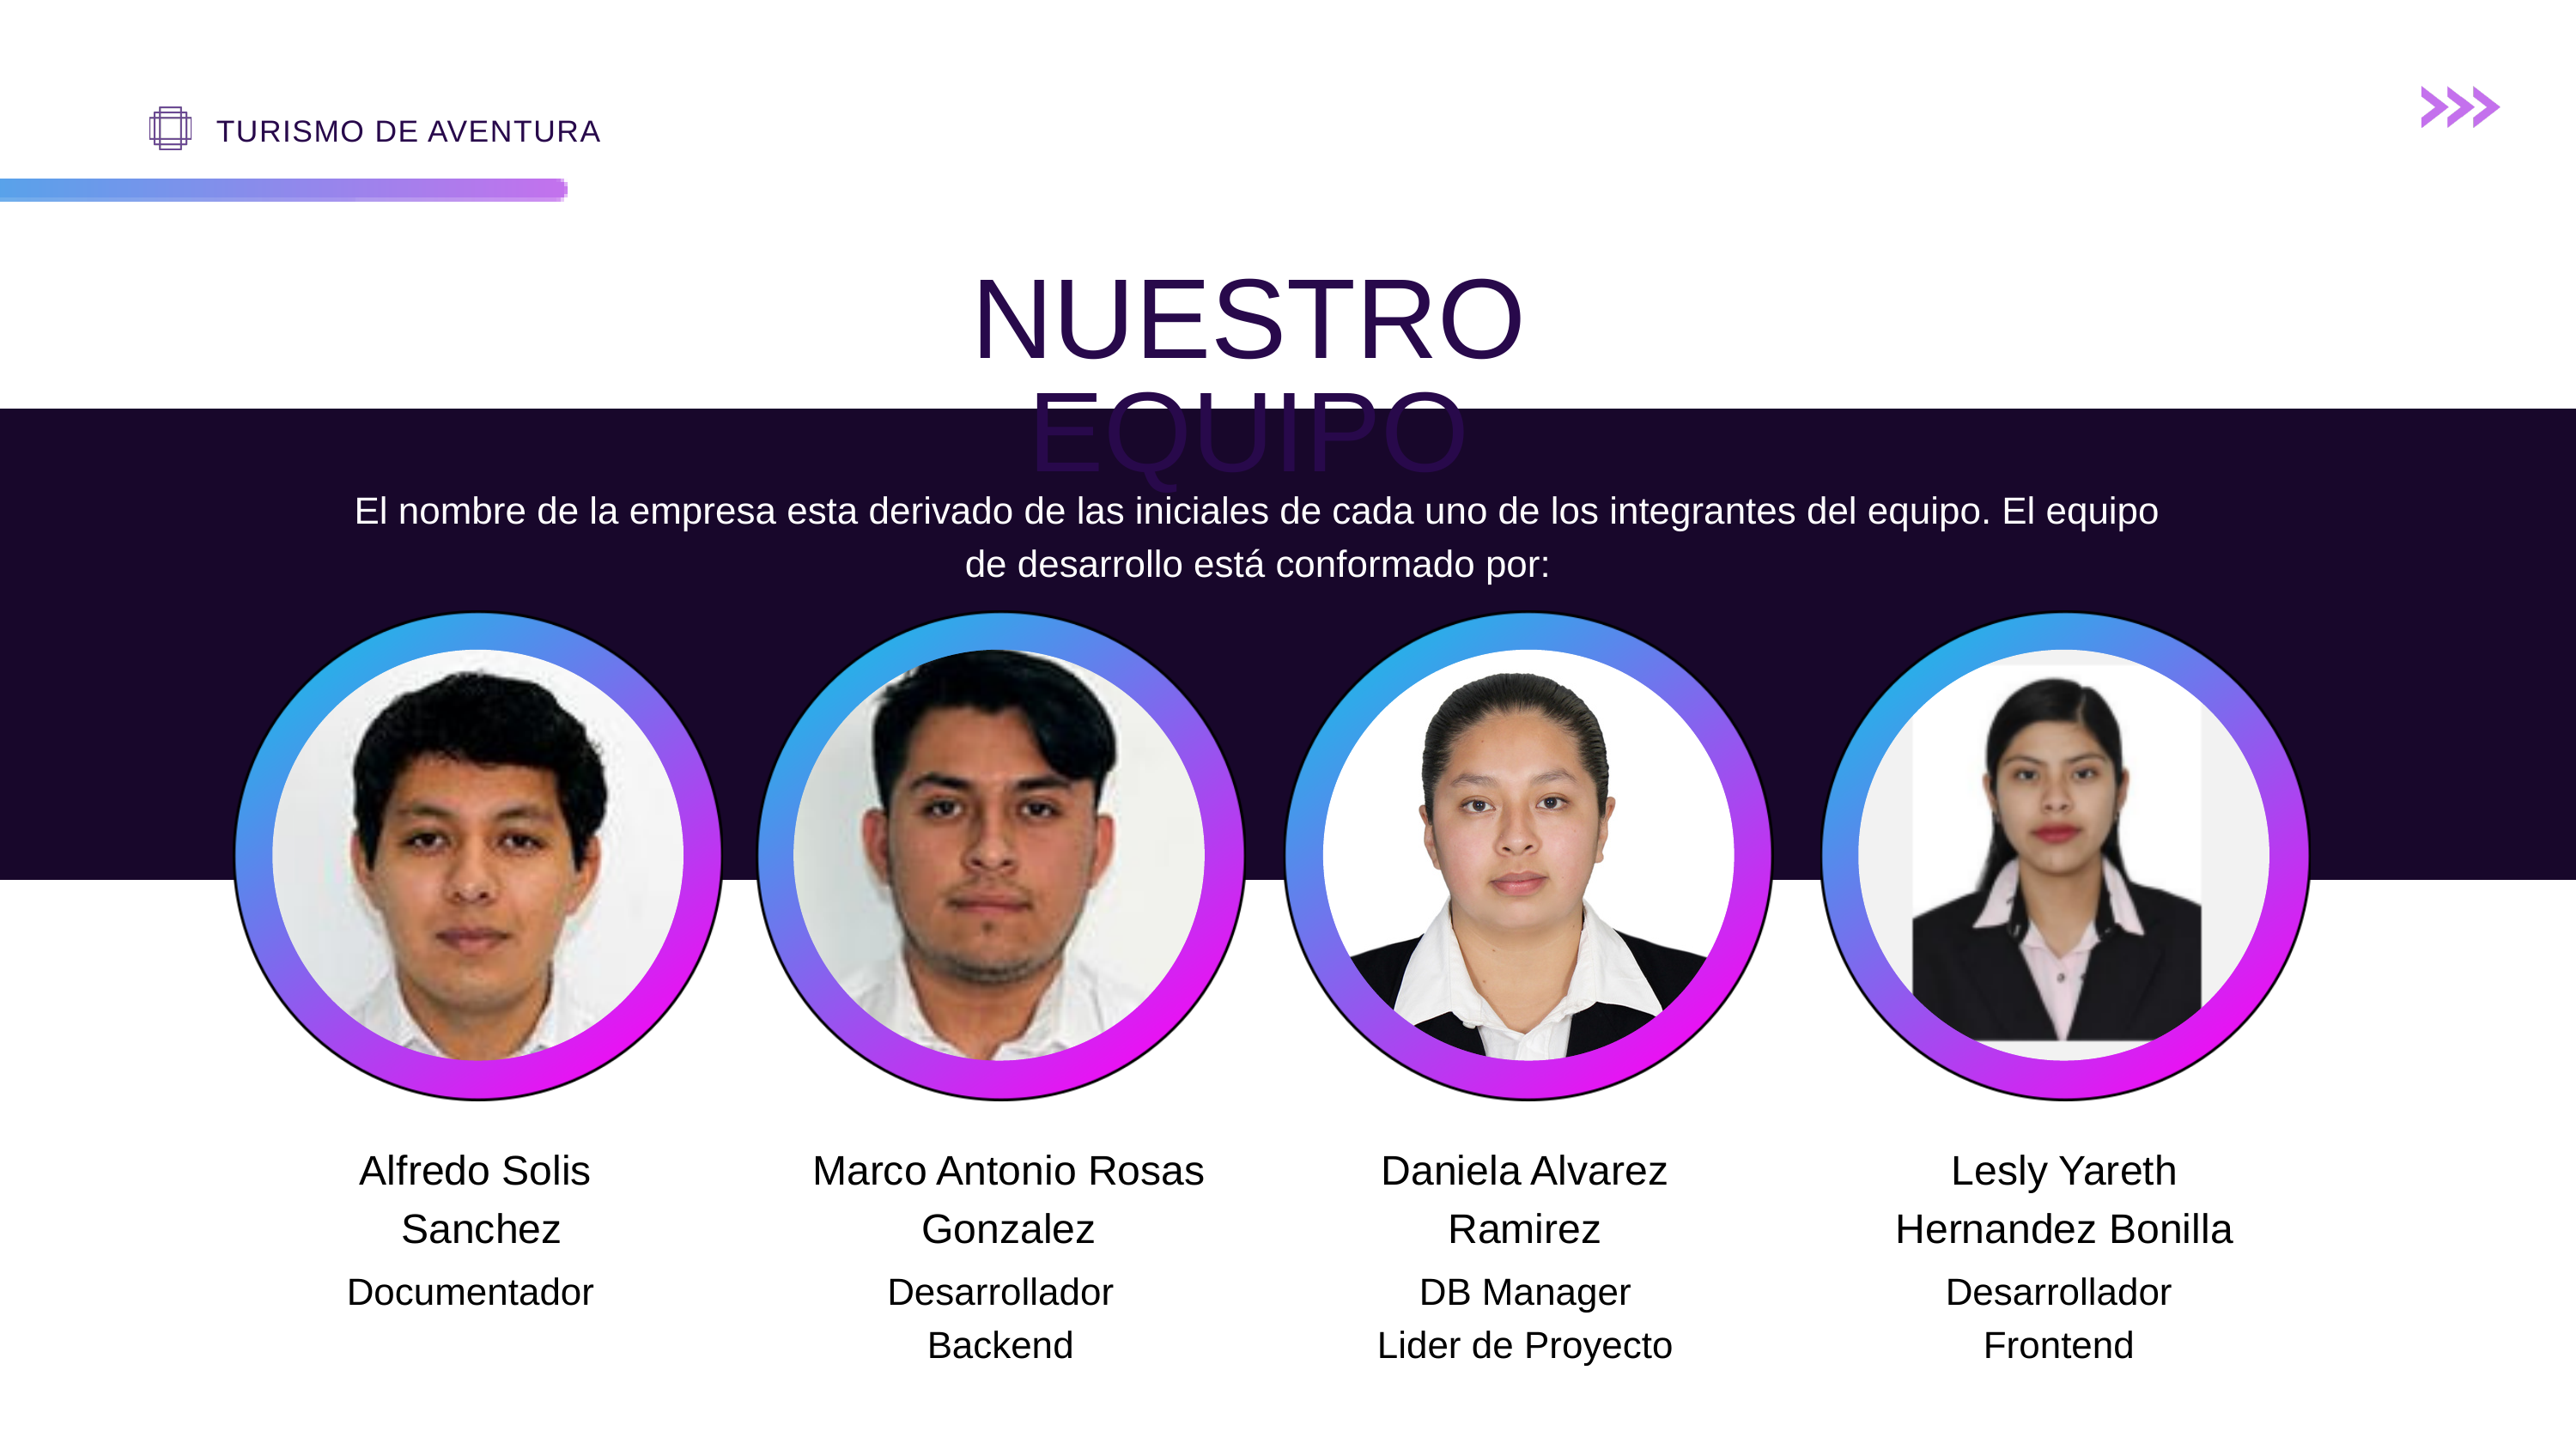

TURISMO DE AVENTURA

NUESTRO EQUIPO

El nombre de la empresa esta derivado de las iniciales de cada uno de los integrantes del equipo. El equipo de desarrollo está conformado por:

Alfredo Solis
Sanchez
Marco Antonio Rosas Gonzalez
Daniela Alvarez Ramirez
Lesly Yareth Hernandez Bonilla
Documentador
Desarrollador Backend
DB Manager
Lider de Proyecto
Desarrollador Frontend